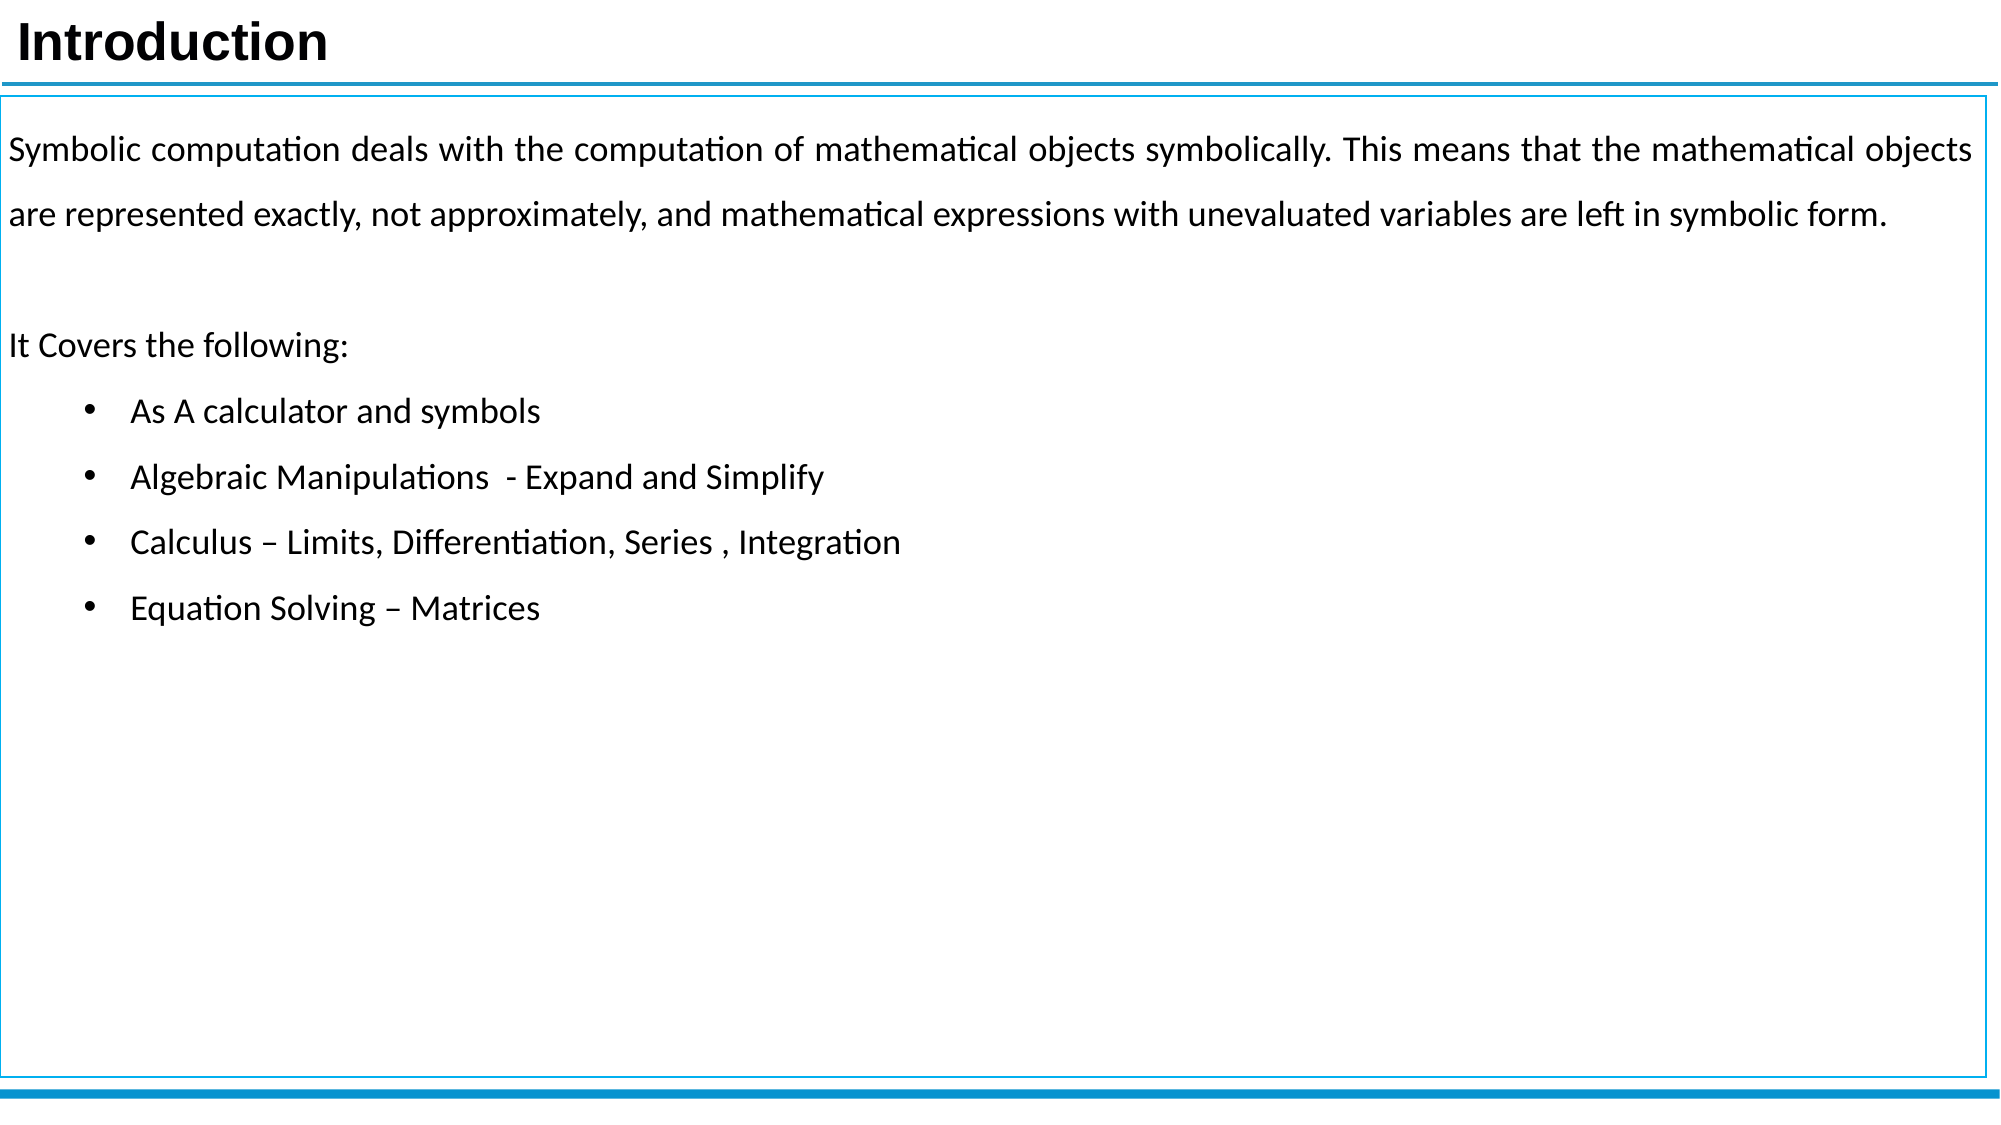

Introduction

Symbolic computation deals with the computation of mathematical objects symbolically. This means that the mathematical objects are represented exactly, not approximately, and mathematical expressions with unevaluated variables are left in symbolic form.

It Covers the following:
As A calculator and symbols
Algebraic Manipulations  - Expand and Simplify
Calculus – Limits, Differentiation, Series , Integration
Equation Solving – Matrices